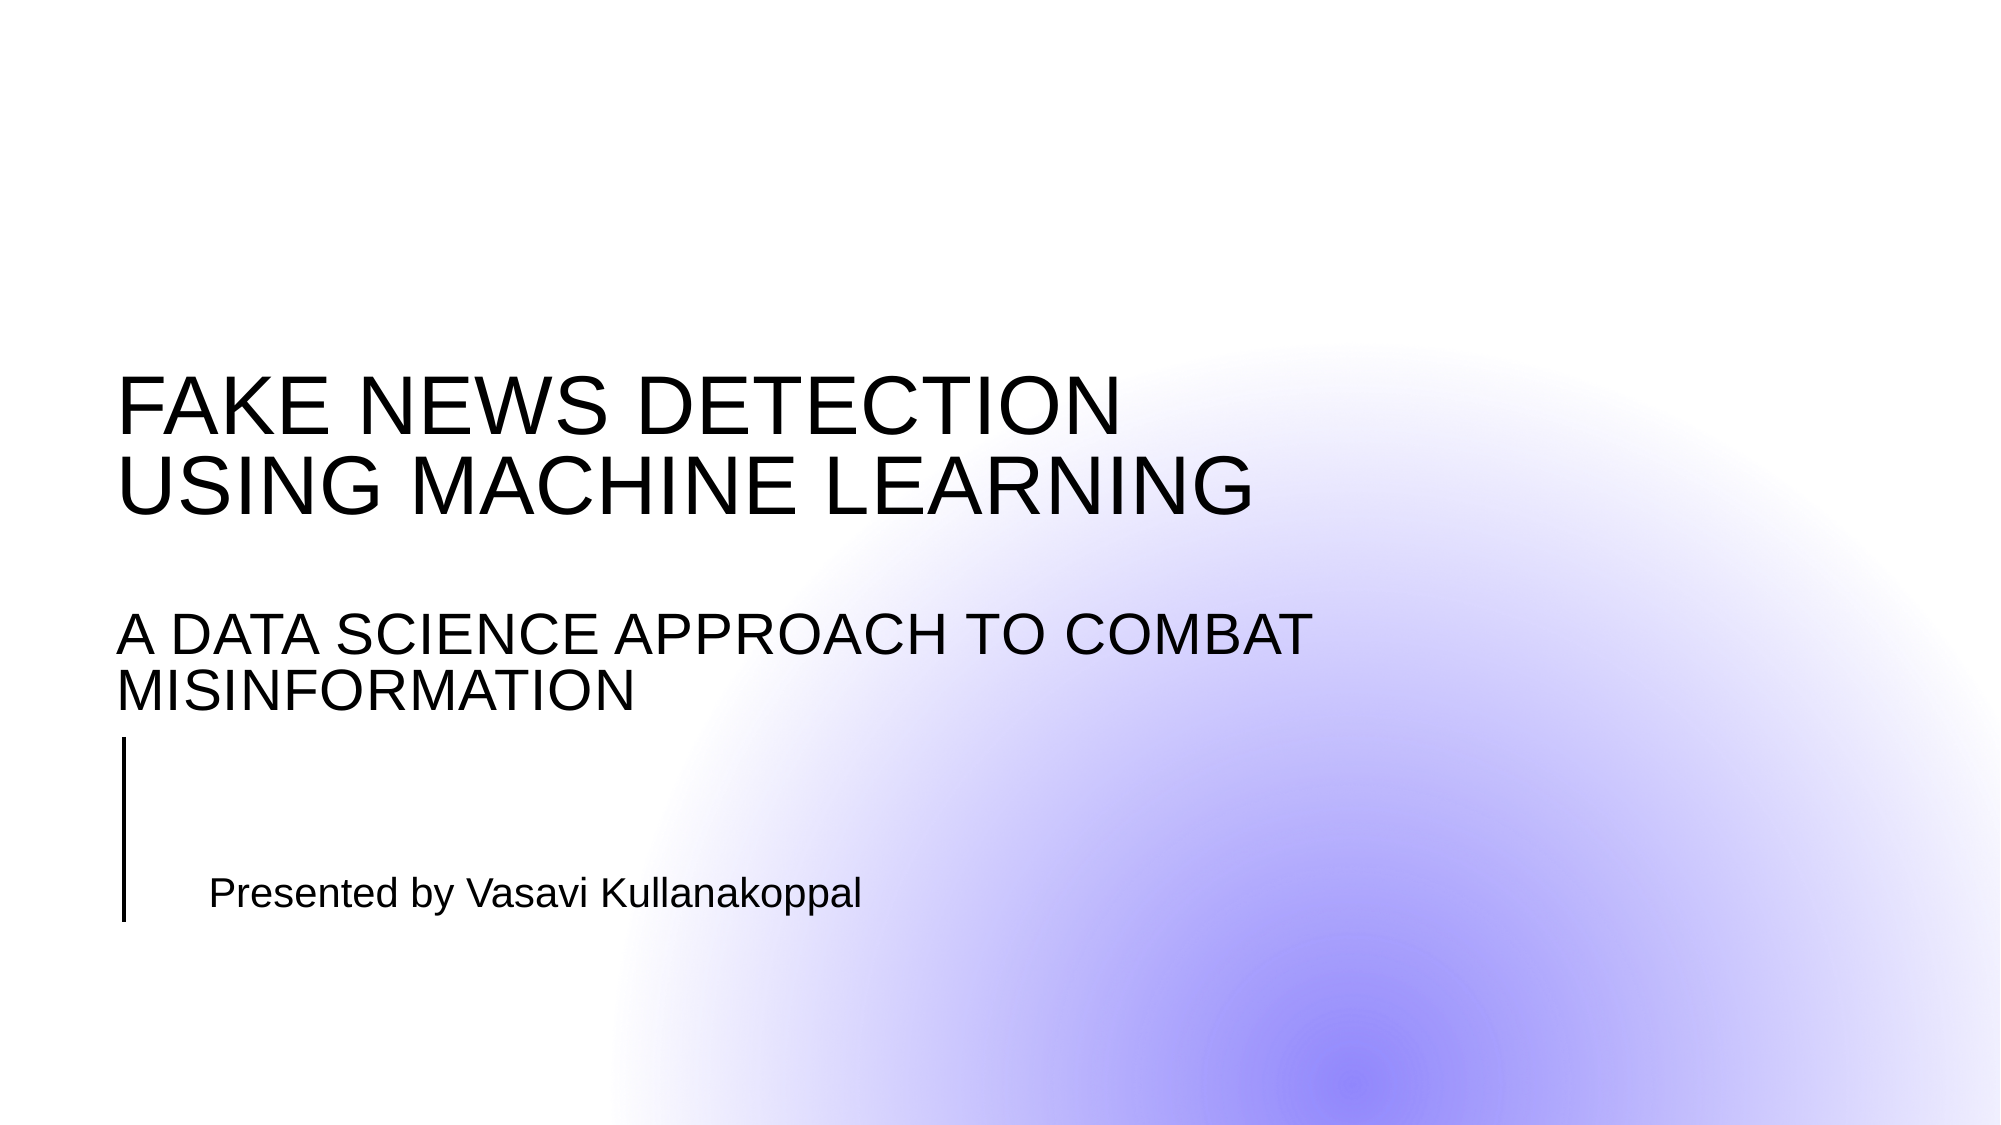

# Fake News Detection Using Machine Learning A Data Science Approach to Combat Misinformation
Presented by Vasavi Kullanakoppal